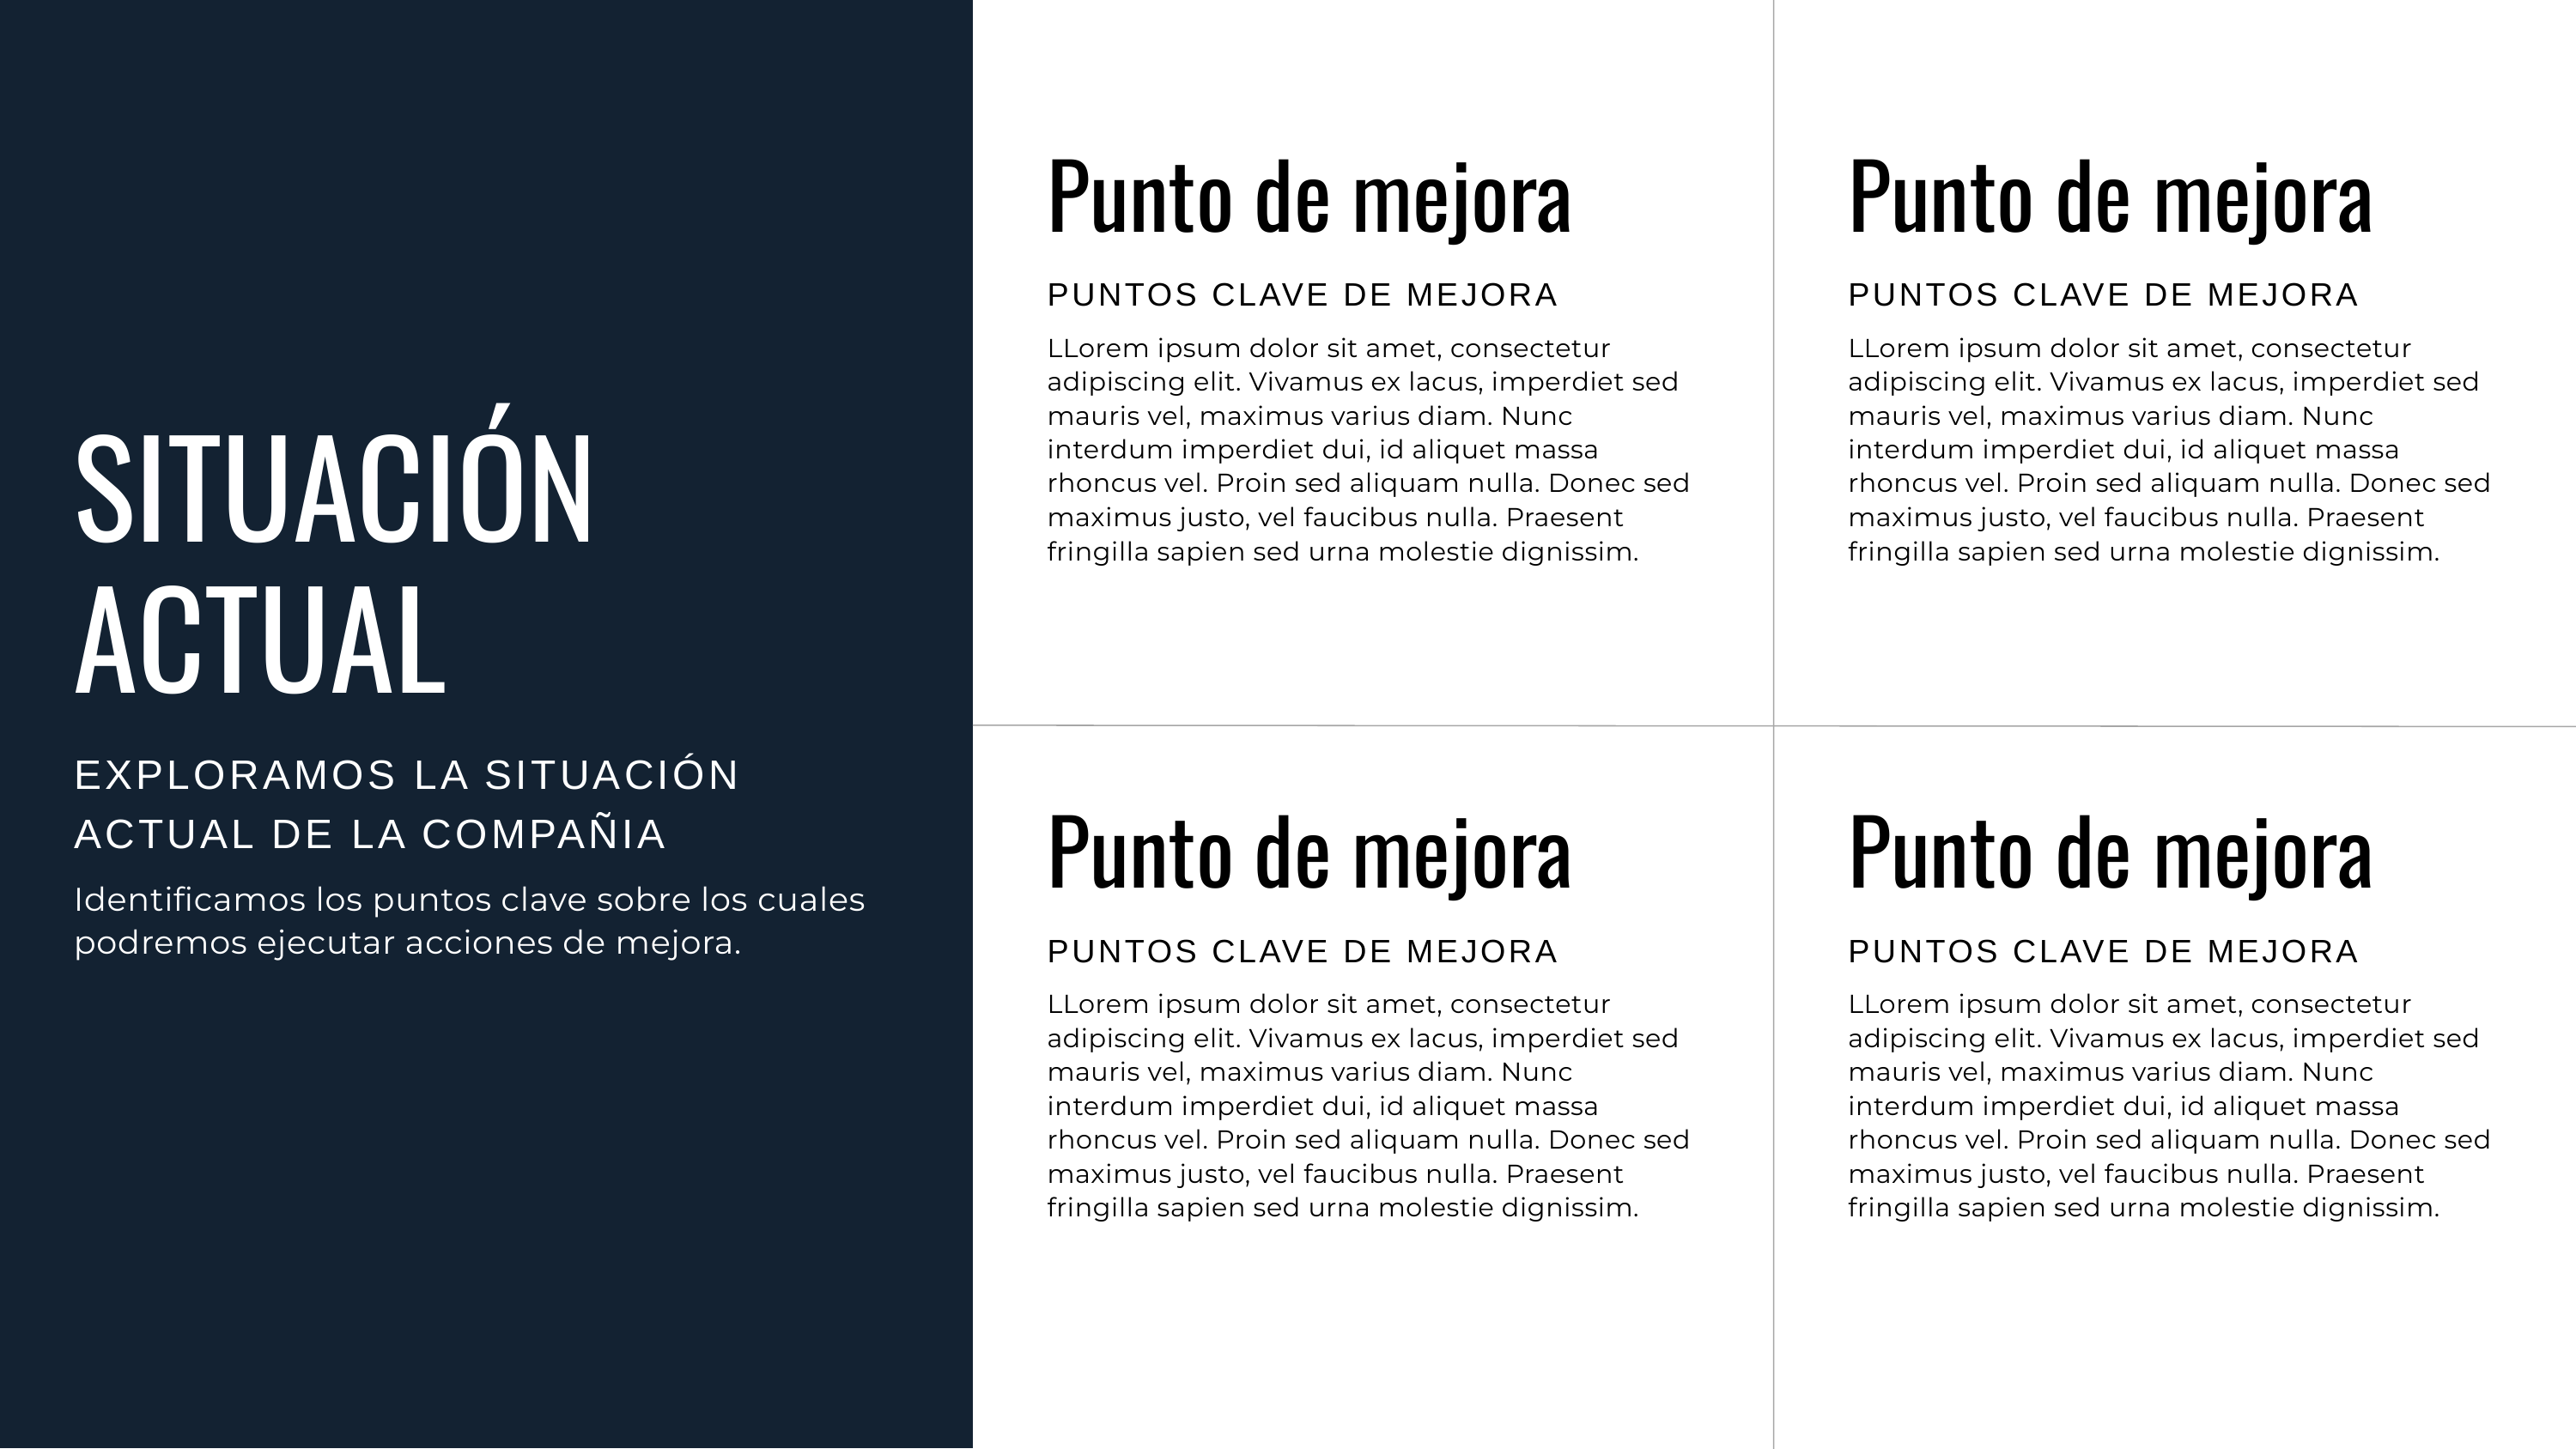

Punto de mejora
PUNTOS CLAVE DE MEJORA
LLorem ipsum dolor sit amet, consectetur adipiscing elit. Vivamus ex lacus, imperdiet sed mauris vel, maximus varius diam. Nunc interdum imperdiet dui, id aliquet massa rhoncus vel. Proin sed aliquam nulla. Donec sed maximus justo, vel faucibus nulla. Praesent fringilla sapien sed urna molestie dignissim.
Punto de mejora
PUNTOS CLAVE DE MEJORA
LLorem ipsum dolor sit amet, consectetur adipiscing elit. Vivamus ex lacus, imperdiet sed mauris vel, maximus varius diam. Nunc interdum imperdiet dui, id aliquet massa rhoncus vel. Proin sed aliquam nulla. Donec sed maximus justo, vel faucibus nulla. Praesent fringilla sapien sed urna molestie dignissim.
SITUACIÓN ACTUAL
EXPLORAMOS LA SITUACIÓN ACTUAL DE LA COMPAÑIA
Identificamos los puntos clave sobre los cuales podremos ejecutar acciones de mejora.

Punto de mejora
PUNTOS CLAVE DE MEJORA
LLorem ipsum dolor sit amet, consectetur adipiscing elit. Vivamus ex lacus, imperdiet sed mauris vel, maximus varius diam. Nunc interdum imperdiet dui, id aliquet massa rhoncus vel. Proin sed aliquam nulla. Donec sed maximus justo, vel faucibus nulla. Praesent fringilla sapien sed urna molestie dignissim.
Punto de mejora
PUNTOS CLAVE DE MEJORA
LLorem ipsum dolor sit amet, consectetur adipiscing elit. Vivamus ex lacus, imperdiet sed mauris vel, maximus varius diam. Nunc interdum imperdiet dui, id aliquet massa rhoncus vel. Proin sed aliquam nulla. Donec sed maximus justo, vel faucibus nulla. Praesent fringilla sapien sed urna molestie dignissim.